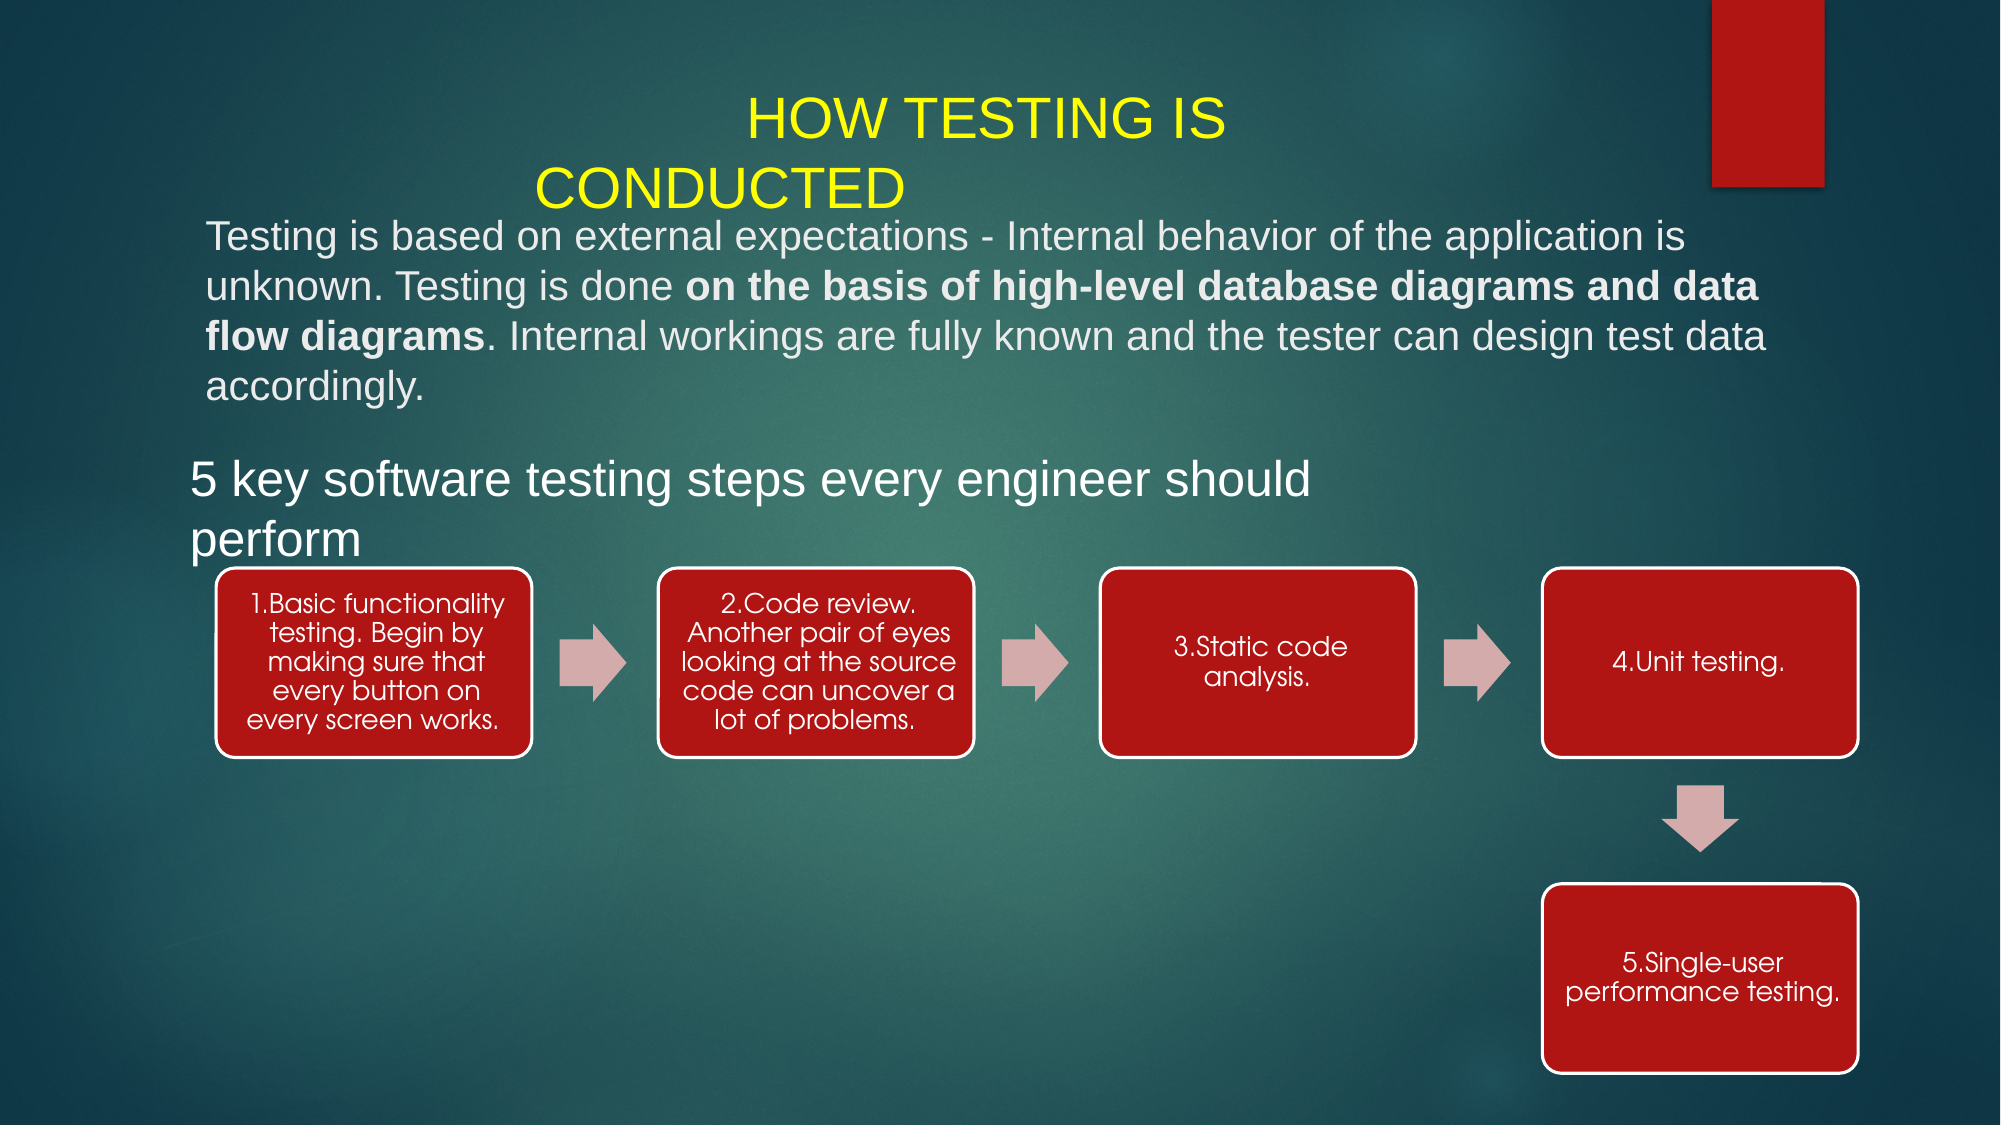

HOW TESTING IS CONDUCTED
Testing is based on external expectations - Internal behavior of the application is unknown. Testing is done on the basis of high-level database diagrams and data flow diagrams. Internal workings are fully known and the tester can design test data accordingly.
5 key software testing steps every engineer should perform

1.Basic functionality testing. Begin by making sure that every button on every screen works.

2.Code review. Another pair of eyes looking at the source code can uncover a lot of problems.

3.Static code analysis.

4.Unit testing.

5.Single-user performance testing.